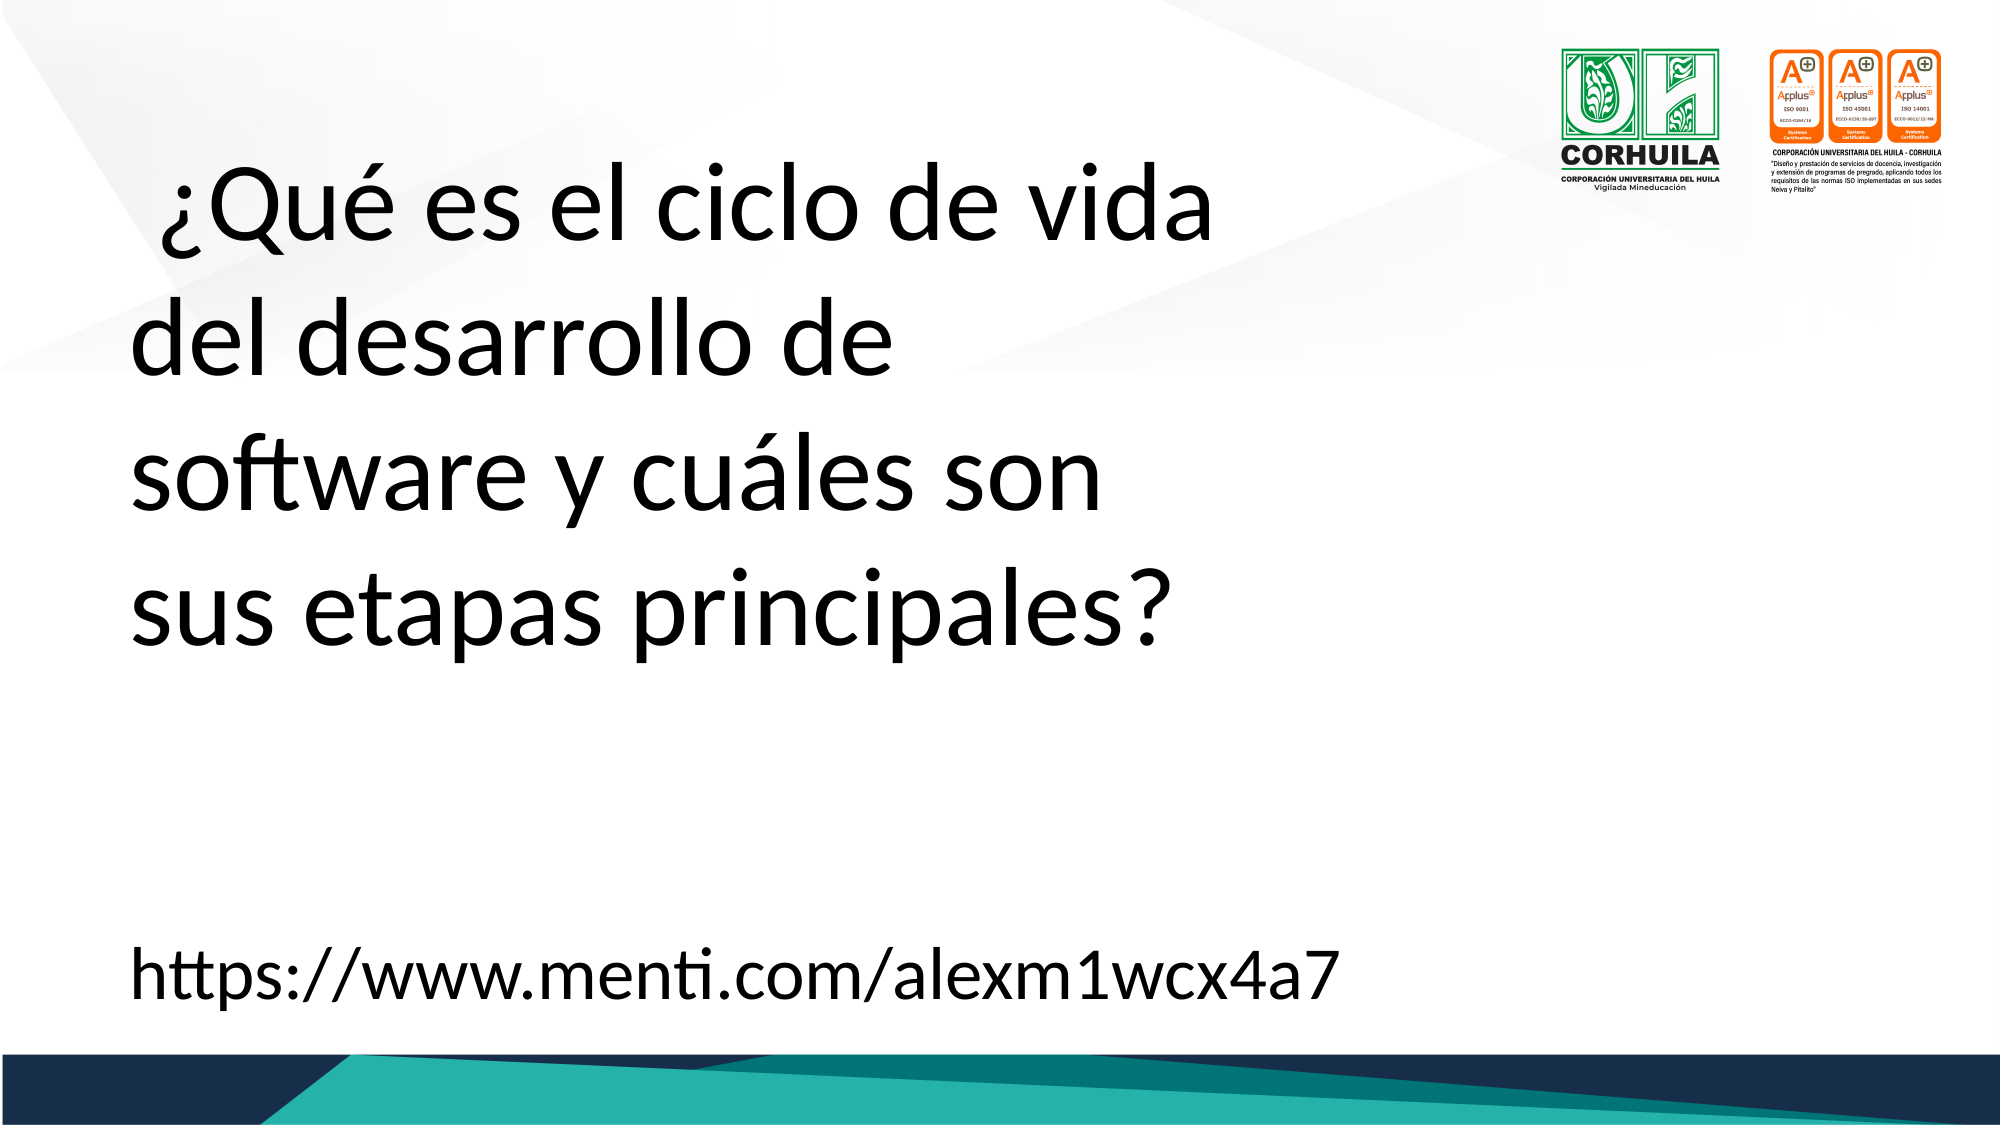

¿Qué es el ciclo de vida del desarrollo de software y cuáles son sus etapas principales?
https://www.menti.com/alexm1wcx4a7